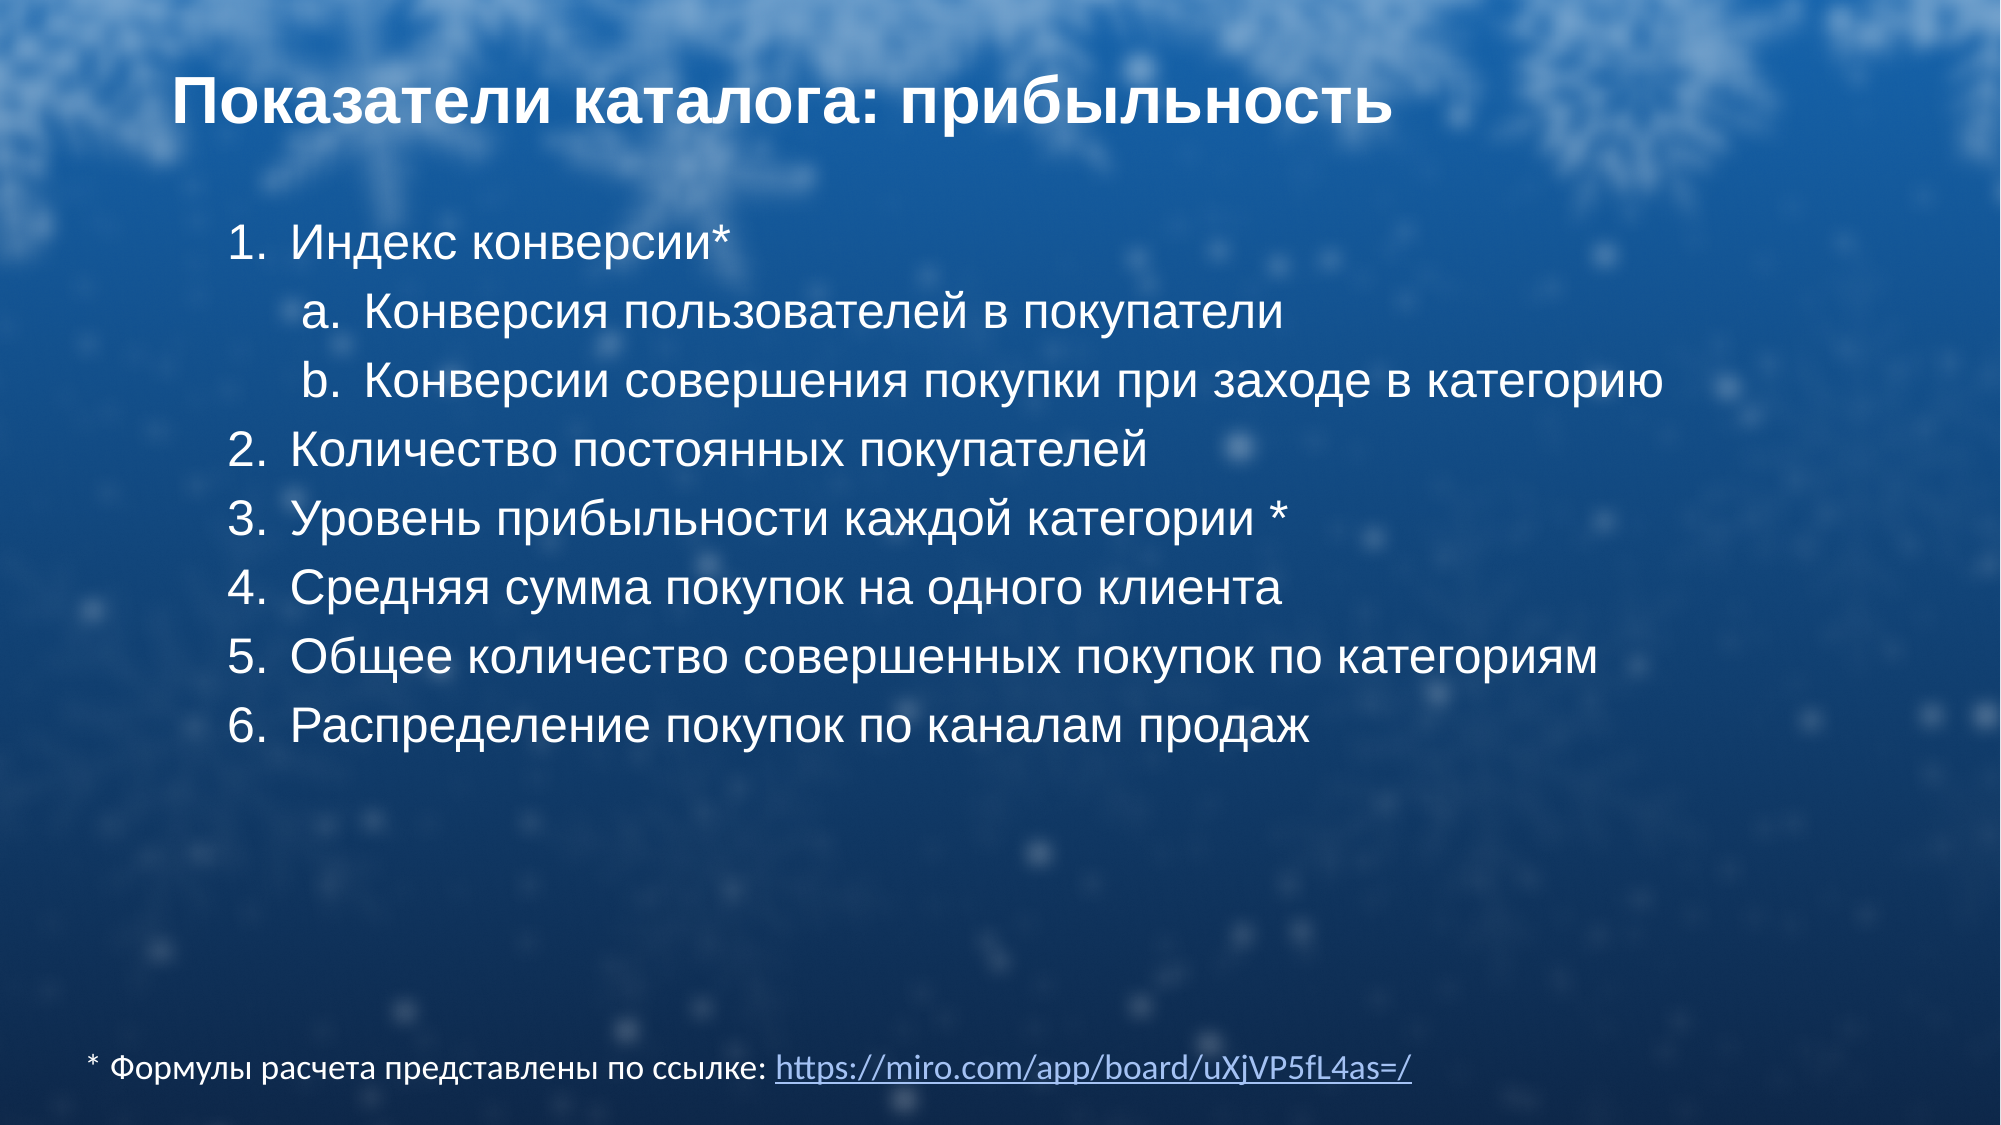

# Показатели каталога: прибыльность
Индекс конверсии*
Конверсия пользователей в покупатели
Конверсии совершения покупки при заходе в категорию
Количество постоянных покупателей
Уровень прибыльности каждой категории *
Средняя сумма покупок на одного клиента
Общее количество совершенных покупок по категориям
Распределение покупок по каналам продаж
* Формулы расчета представлены по ссылке: https://miro.com/app/board/uXjVP5fL4as=/